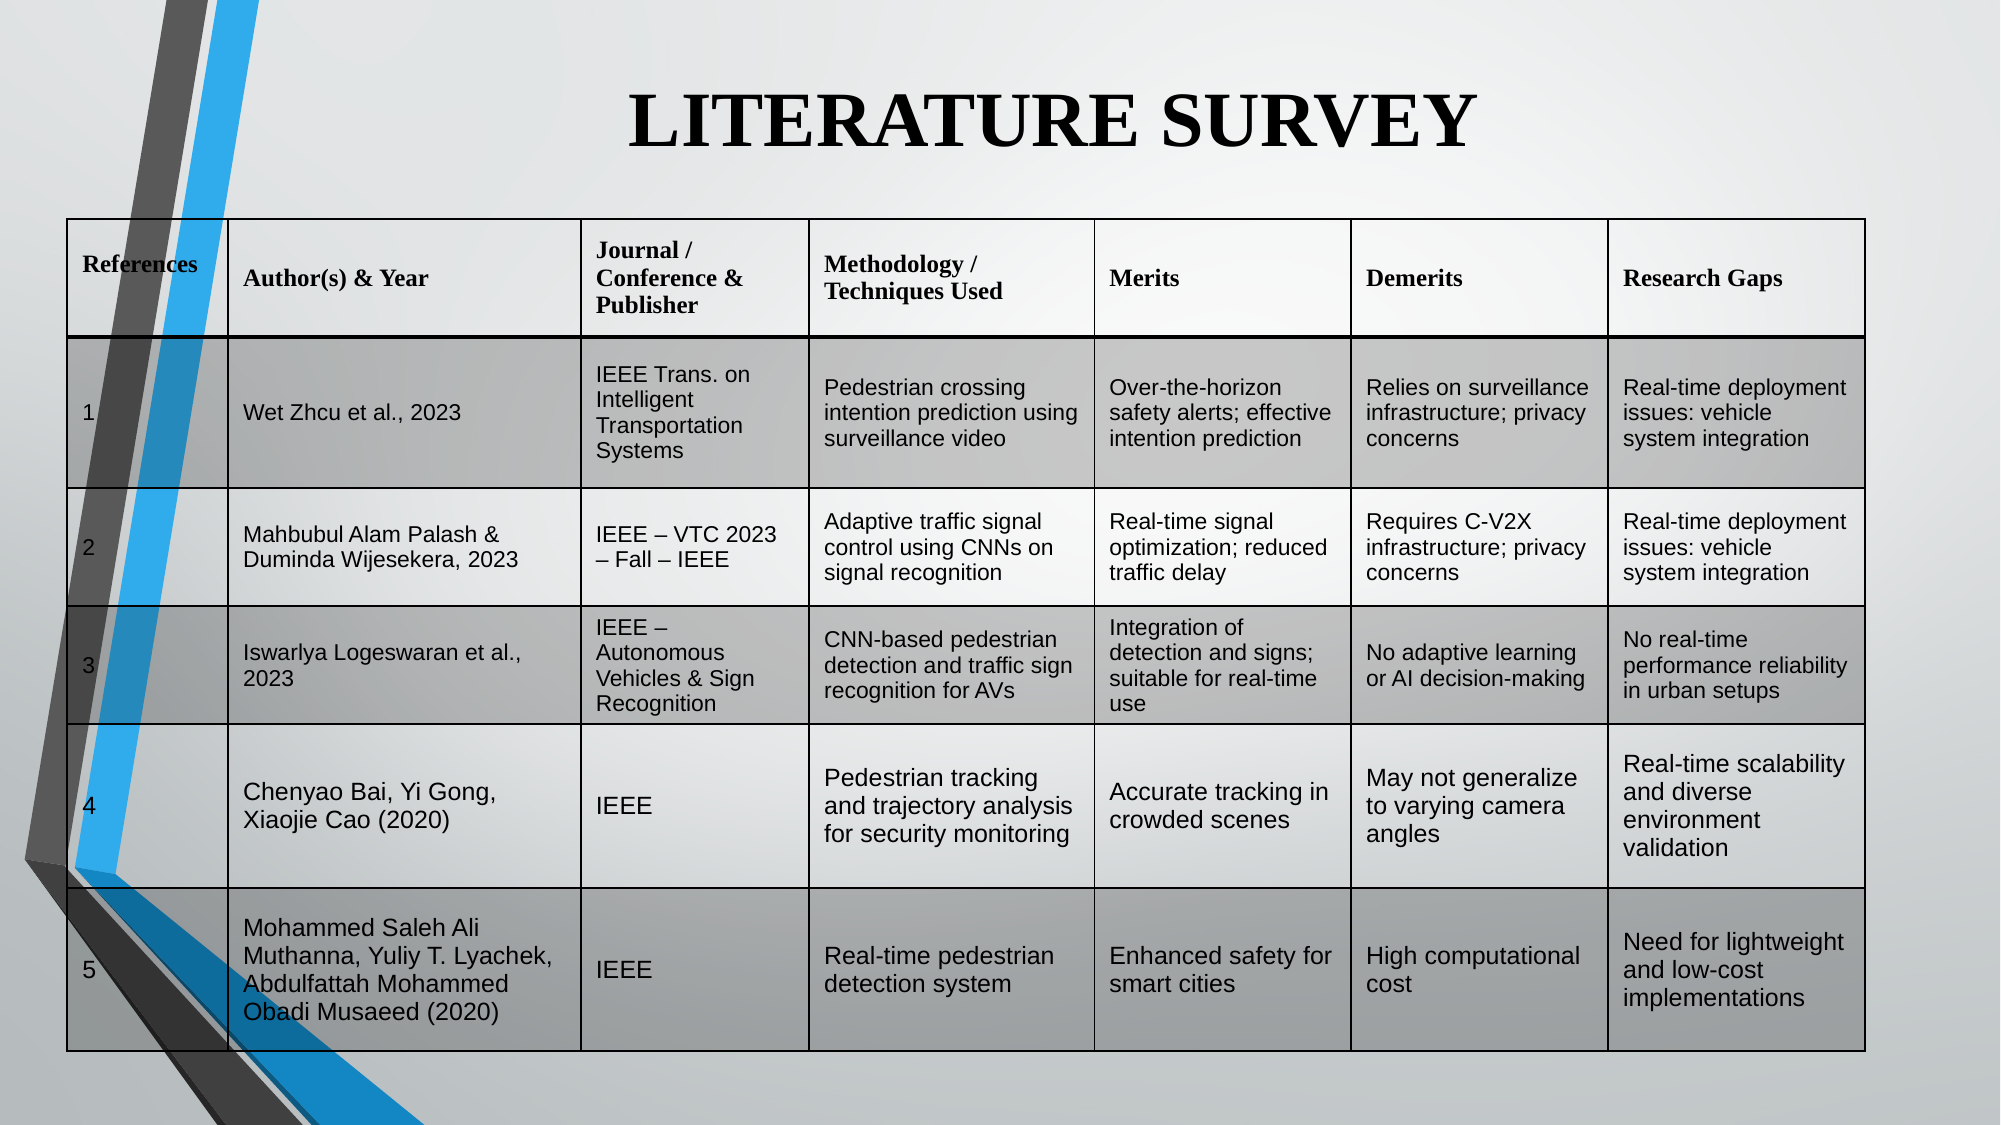

# LITERATURE SURVEY
| References | Author(s) & Year | Journal / Conference & Publisher | Methodology / Techniques Used | Merits | Demerits | Research Gaps |
| --- | --- | --- | --- | --- | --- | --- |
| 1 | Wet Zhcu et al., 2023 | IEEE Trans. on Intelligent Transportation Systems | Pedestrian crossing intention prediction using surveillance video | Over-the-horizon safety alerts; effective intention prediction | Relies on surveillance infrastructure; privacy concerns | Real-time deployment issues: vehicle system integration |
| 2 | Mahbubul Alam Palash & Duminda Wijesekera, 2023 | IEEE – VTC 2023 – Fall – IEEE | Adaptive traffic signal control using CNNs on signal recognition | Real-time signal optimization; reduced traffic delay | Requires C-V2X infrastructure; privacy concerns | Real-time deployment issues: vehicle system integration |
| 3 | Iswarlya Logeswaran et al., 2023 | IEEE – Autonomous Vehicles & Sign Recognition | CNN-based pedestrian detection and traffic sign recognition for AVs | Integration of detection and signs; suitable for real-time use | No adaptive learning or AI decision-making | No real-time performance reliability in urban setups |
| 4 | Chenyao Bai, Yi Gong, Xiaojie Cao (2020) | IEEE | Pedestrian tracking and trajectory analysis for security monitoring | Accurate tracking in crowded scenes | May not generalize to varying camera angles | Real-time scalability and diverse environment validation |
| 5 | Mohammed Saleh Ali Muthanna, Yuliy T. Lyachek, Abdulfattah Mohammed Obadi Musaeed (2020) | IEEE | Real-time pedestrian detection system | Enhanced safety for smart cities | High computational cost | Need for lightweight and low-cost implementations |